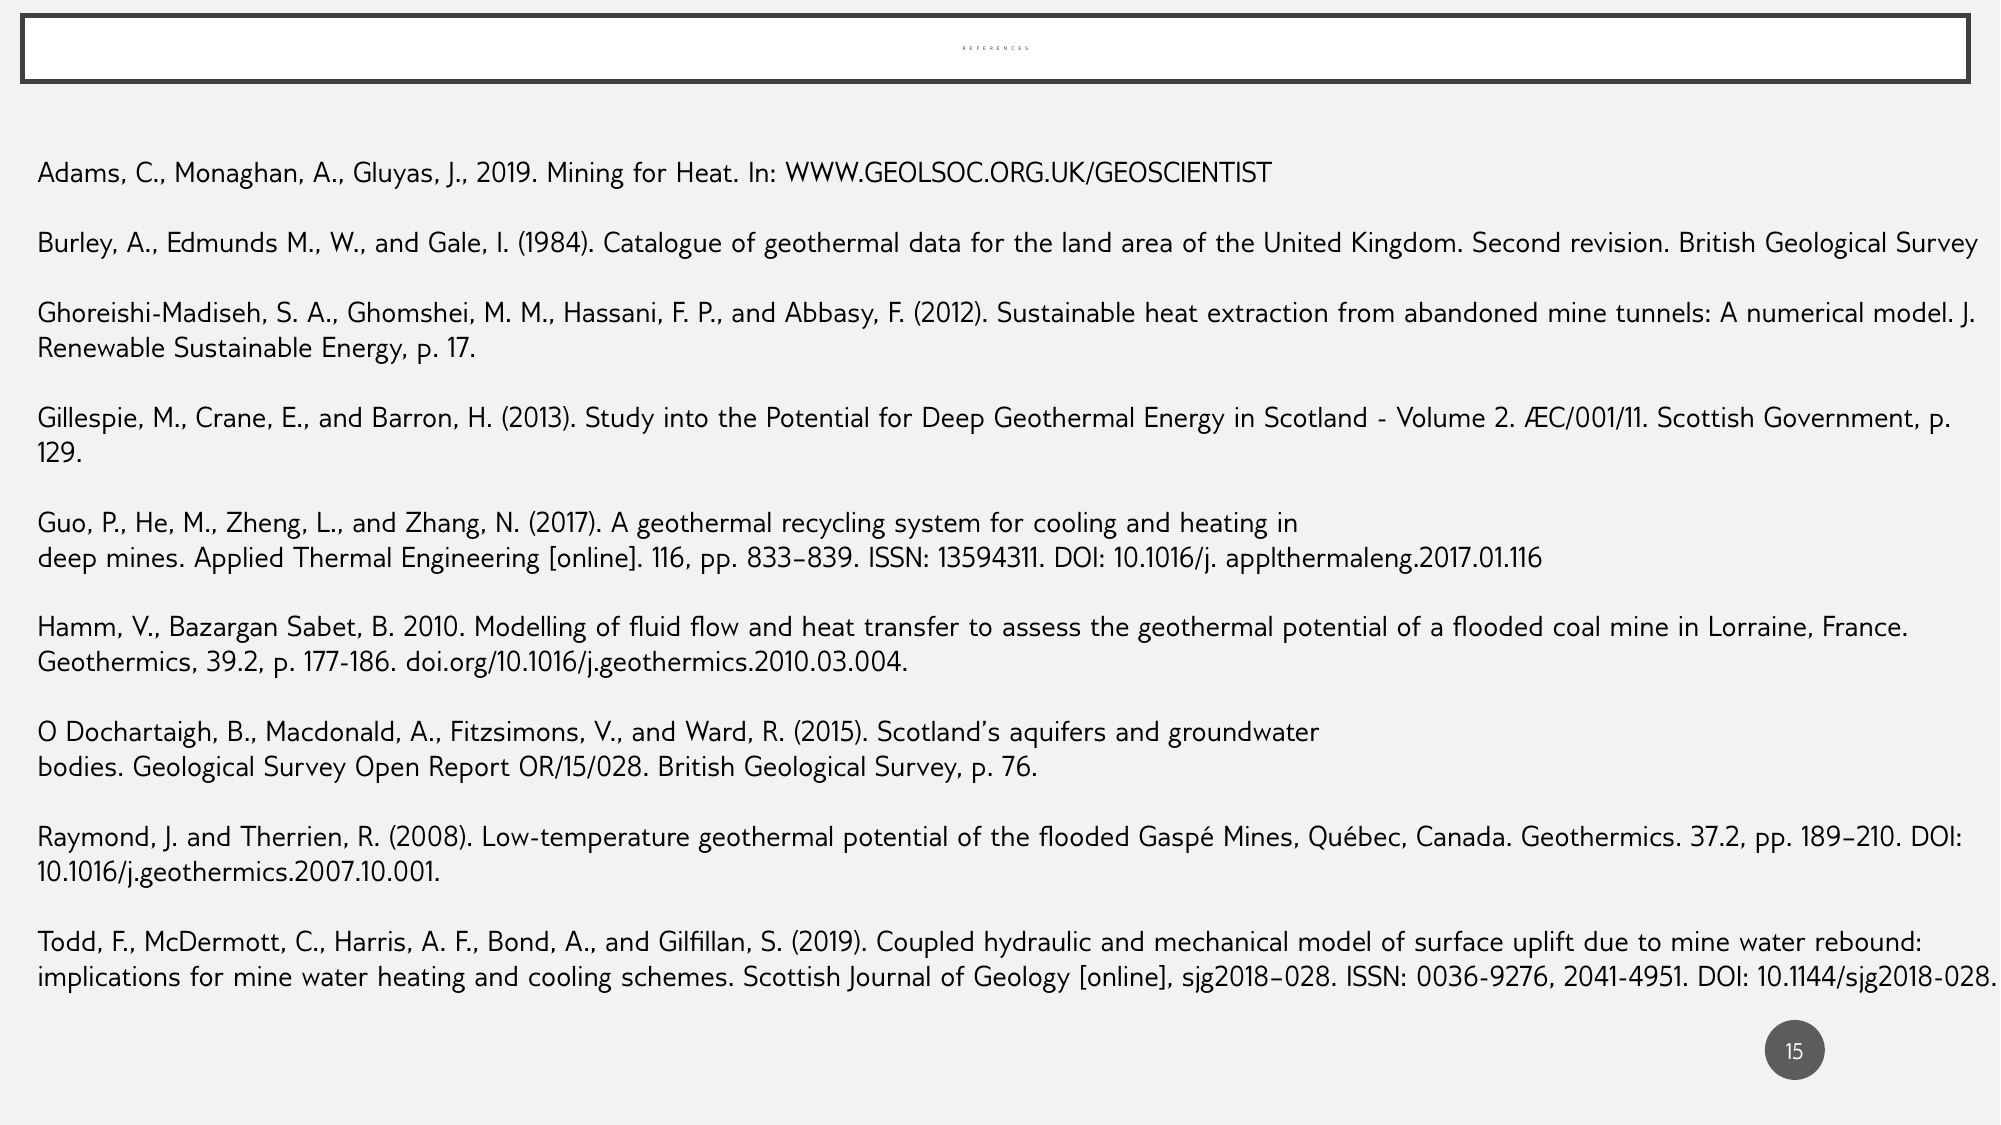

# REFERENCES
Adams, C., Monaghan, A., Gluyas, J., 2019. Mining for Heat. In: WWW.GEOLSOC.ORG.UK/GEOSCIENTIST

Burley, A., Edmunds M., W., and Gale, I. (1984). Catalogue of geothermal data for the land area of the United Kingdom. Second revision. British Geological Survey

Ghoreishi-Madiseh, S. A., Ghomshei, M. M., Hassani, F. P., and Abbasy, F. (2012). Sustainable heat extraction from abandoned mine tunnels: A numerical model. J. Renewable Sustainable Energy, p. 17.

Gillespie, M., Crane, E., and Barron, H. (2013). Study into the Potential for Deep Geothermal Energy in Scotland - Volume 2. AEC/001/11. Scottish Government, p. 129.

Guo, P., He, M., Zheng, L., and Zhang, N. (2017). A geothermal recycling system for cooling and heating in
deep mines. Applied Thermal Engineering [online]. 116, pp. 833–839. ISSN: 13594311. DOI: 10.1016/j. applthermaleng.2017.01.116

Hamm, V., Bazargan Sabet, B. 2010. Modelling of fluid flow and heat transfer to assess the geothermal potential of a flooded coal mine in Lorraine, France. Geothermics, 39.2, p. 177-186. doi.org/10.1016/j.geothermics.2010.03.004.

O Dochartaigh, B., Macdonald, A., Fitzsimons, V., and Ward, R. (2015). Scotland’s aquifers and groundwater
bodies. Geological Survey Open Report OR/15/028. British Geological Survey, p. 76.

Raymond, J. and Therrien, R. (2008). Low-temperature geothermal potential of the flooded Gaspé Mines, Québec, Canada. Geothermics. 37.2, pp. 189–210. DOI: 10.1016/j.geothermics.2007.10.001.

Todd, F., McDermott, C., Harris, A. F., Bond, A., and Gilfillan, S. (2019). Coupled hydraulic and mechanical model of surface uplift due to mine water rebound: implications for mine water heating and cooling schemes. Scottish Journal of Geology [online], sjg2018–028. ISSN: 0036-9276, 2041-4951. DOI: 10.1144/sjg2018-028.
15